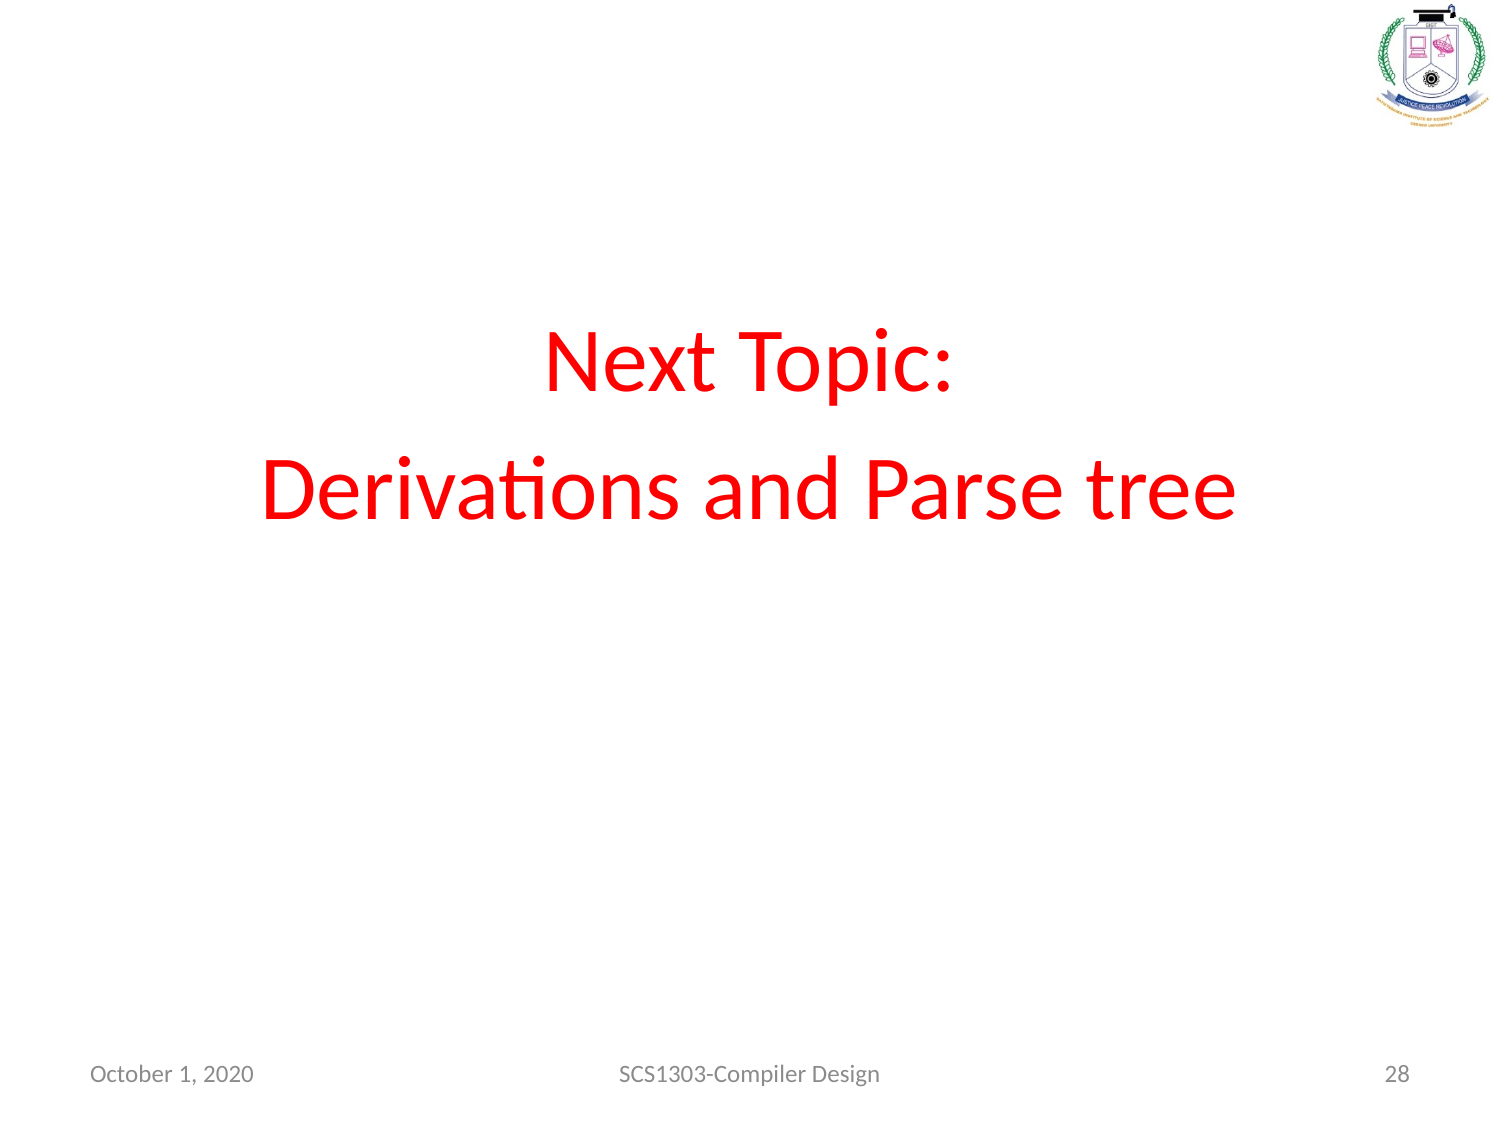

Next Topic:
Derivations and Parse tree
October 1, 2020
SCS1303-Compiler Design
28